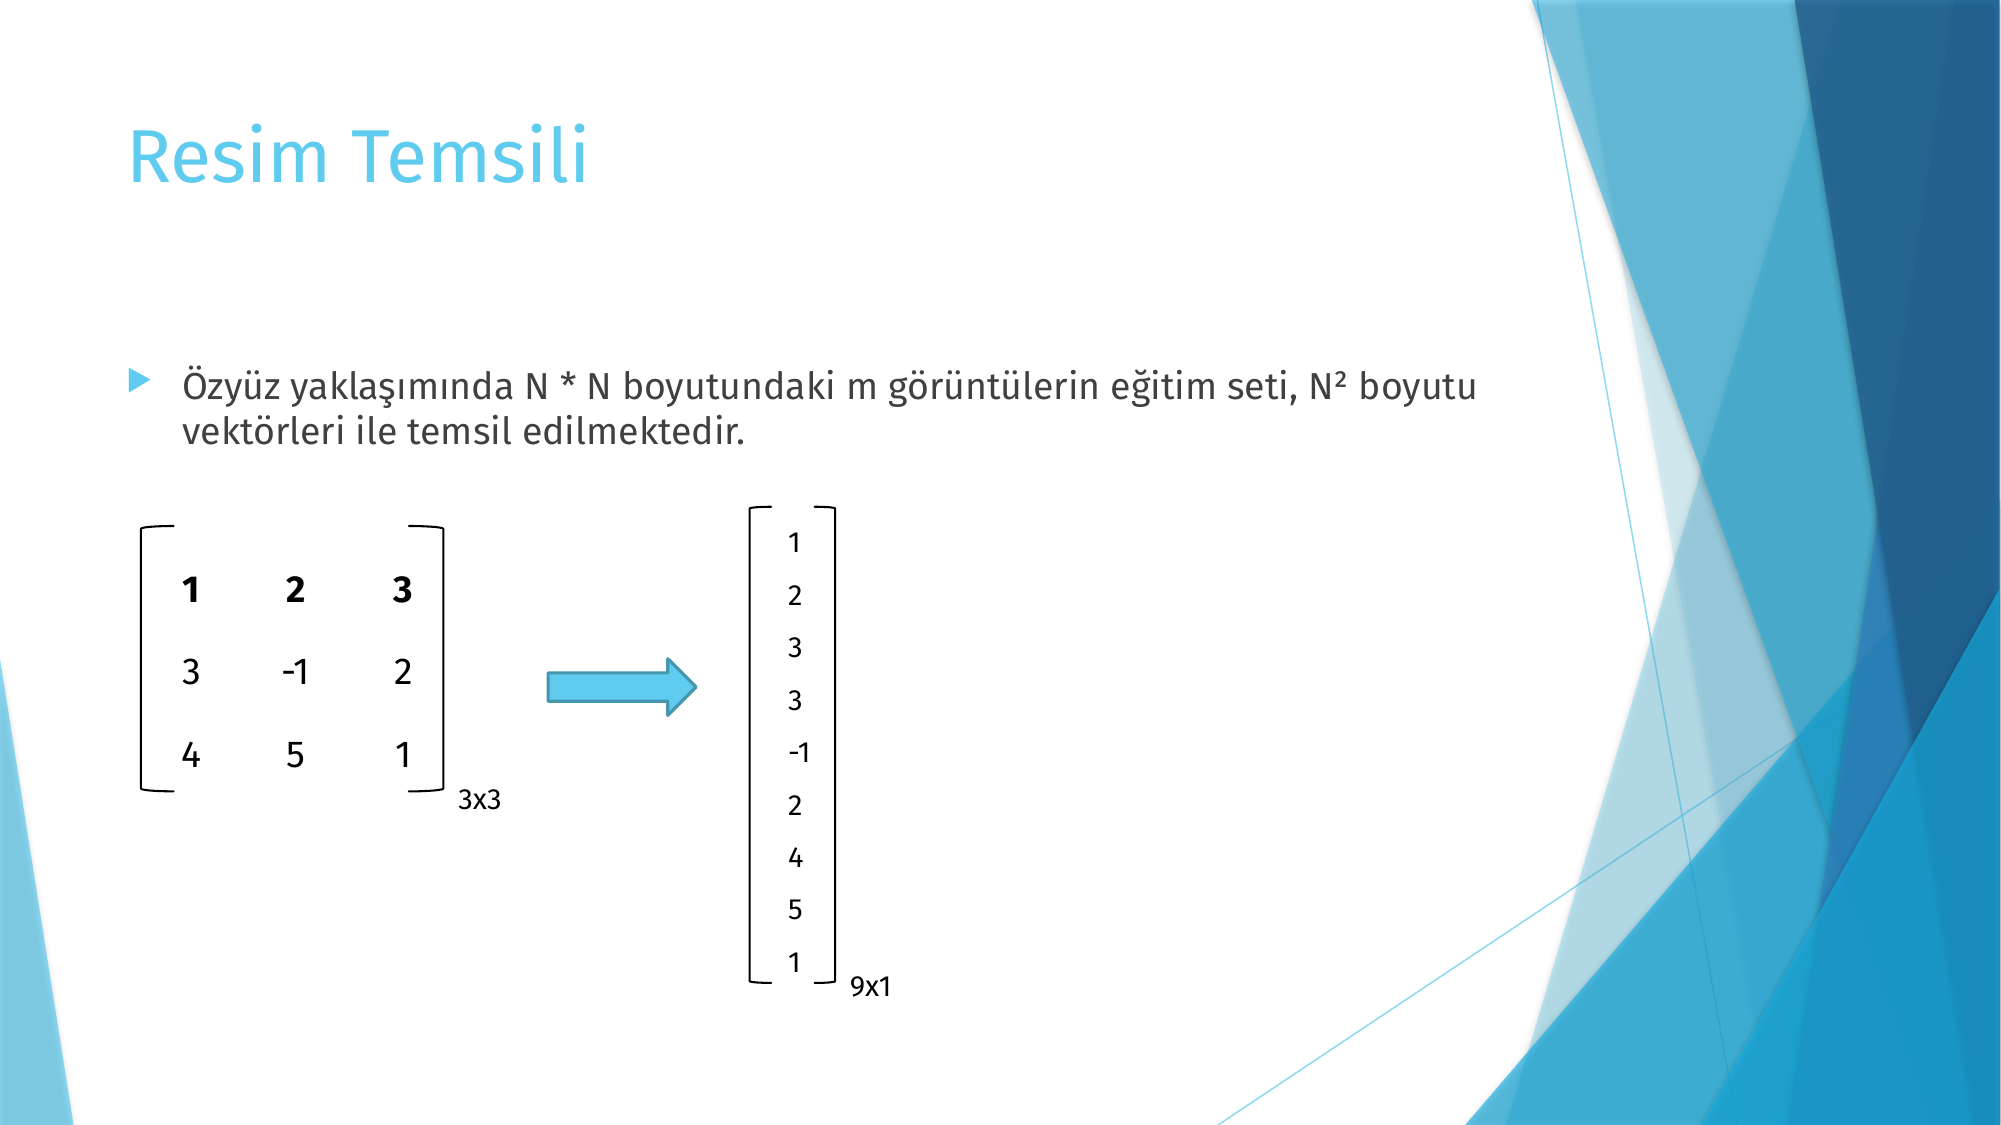

# Resim Temsili
Özyüz yaklaşımında N * N boyutundaki m görüntülerin eğitim seti, N² boyutu vektörleri ile temsil edilmektedir.

1
2
3
3
-1
2
4
5
1

| 1 | 2 | 3 |
| --- | --- | --- |
| 3 | -1 | 2 |
| 4 | 5 | 1 |

3x3
9x1